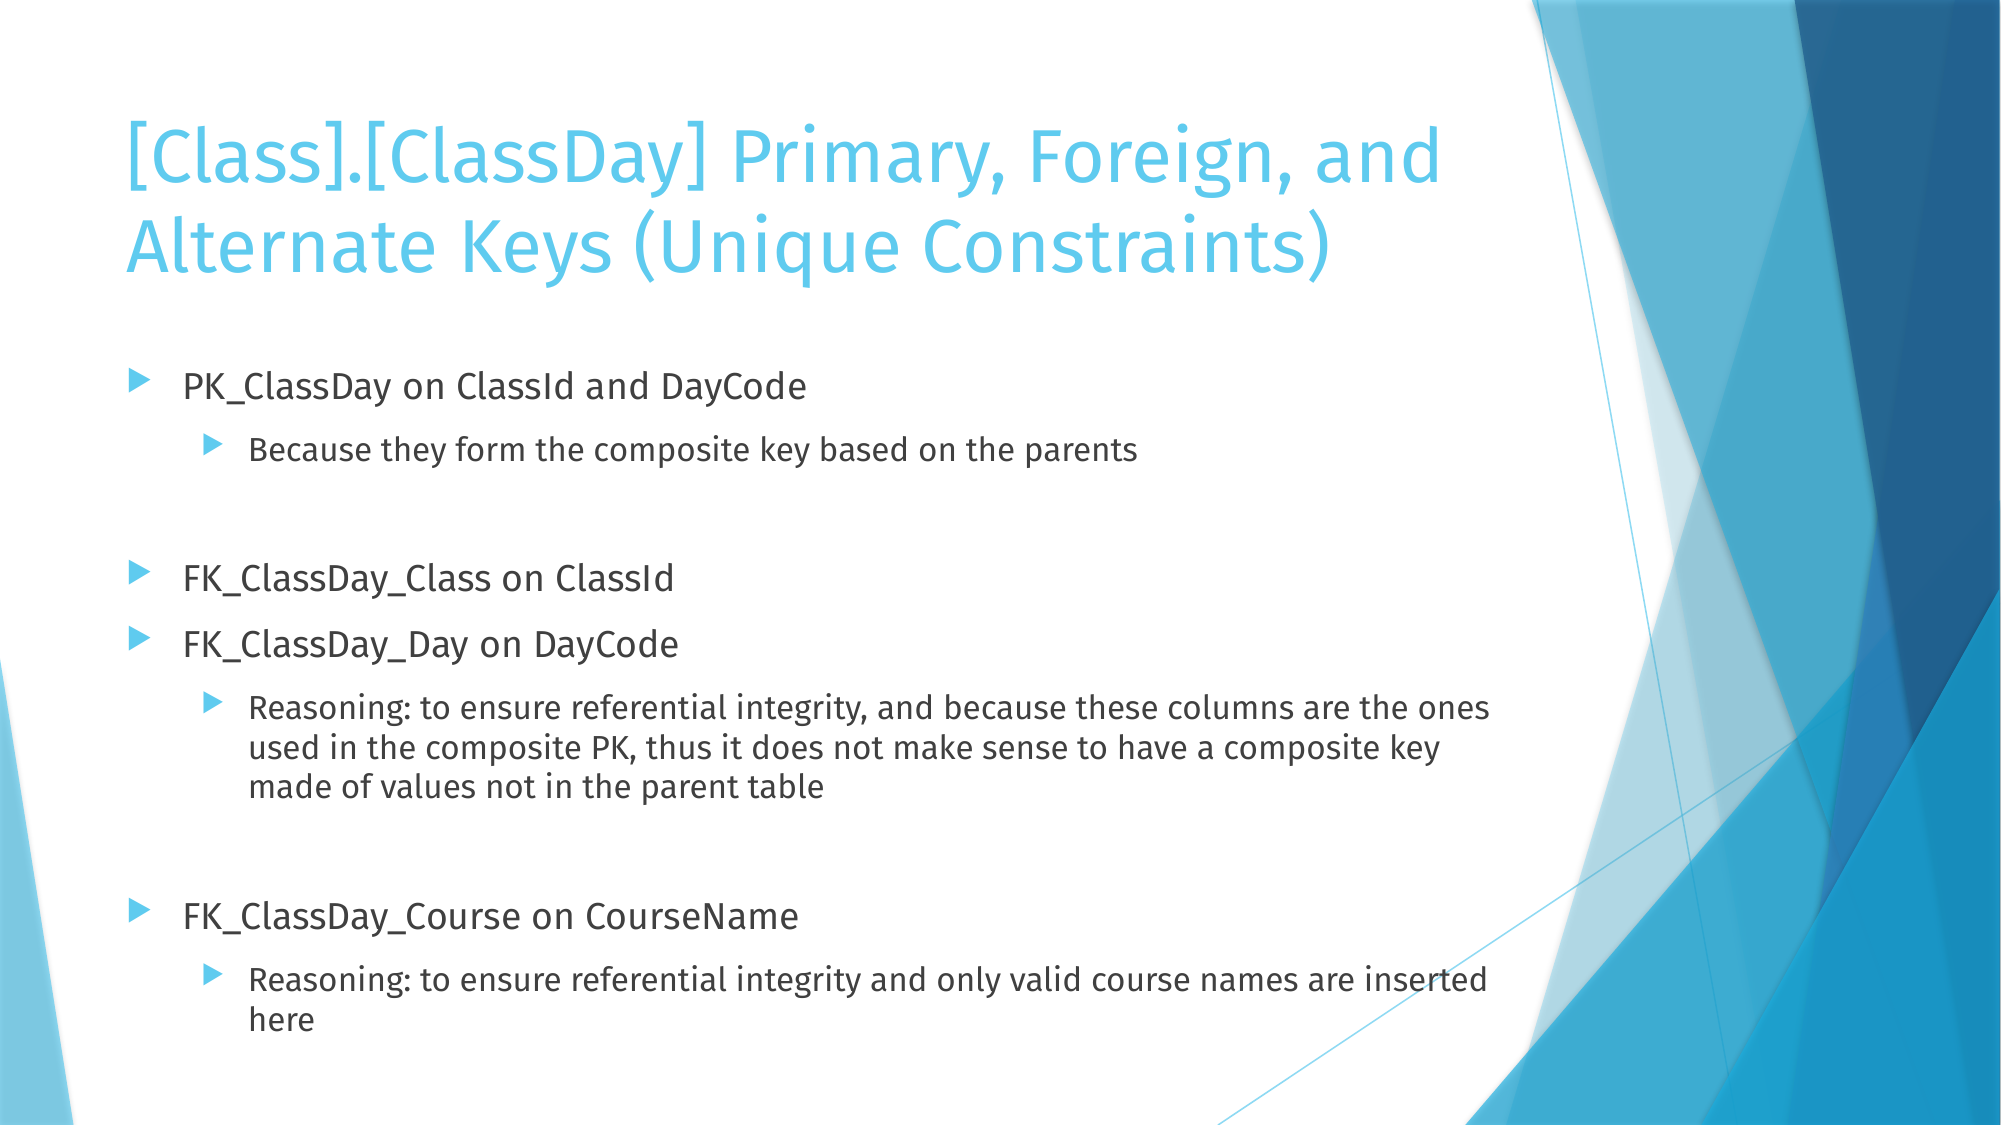

# [Class].[ClassDay] Primary, Foreign, and Alternate Keys (Unique Constraints)
PK_ClassDay on ClassId and DayCode
Because they form the composite key based on the parents

FK_ClassDay_Class on ClassId
FK_ClassDay_Day on DayCode
Reasoning: to ensure referential integrity, and because these columns are the ones used in the composite PK, thus it does not make sense to have a composite key made of values not in the parent table

FK_ClassDay_Course on CourseName
Reasoning: to ensure referential integrity and only valid course names are inserted here